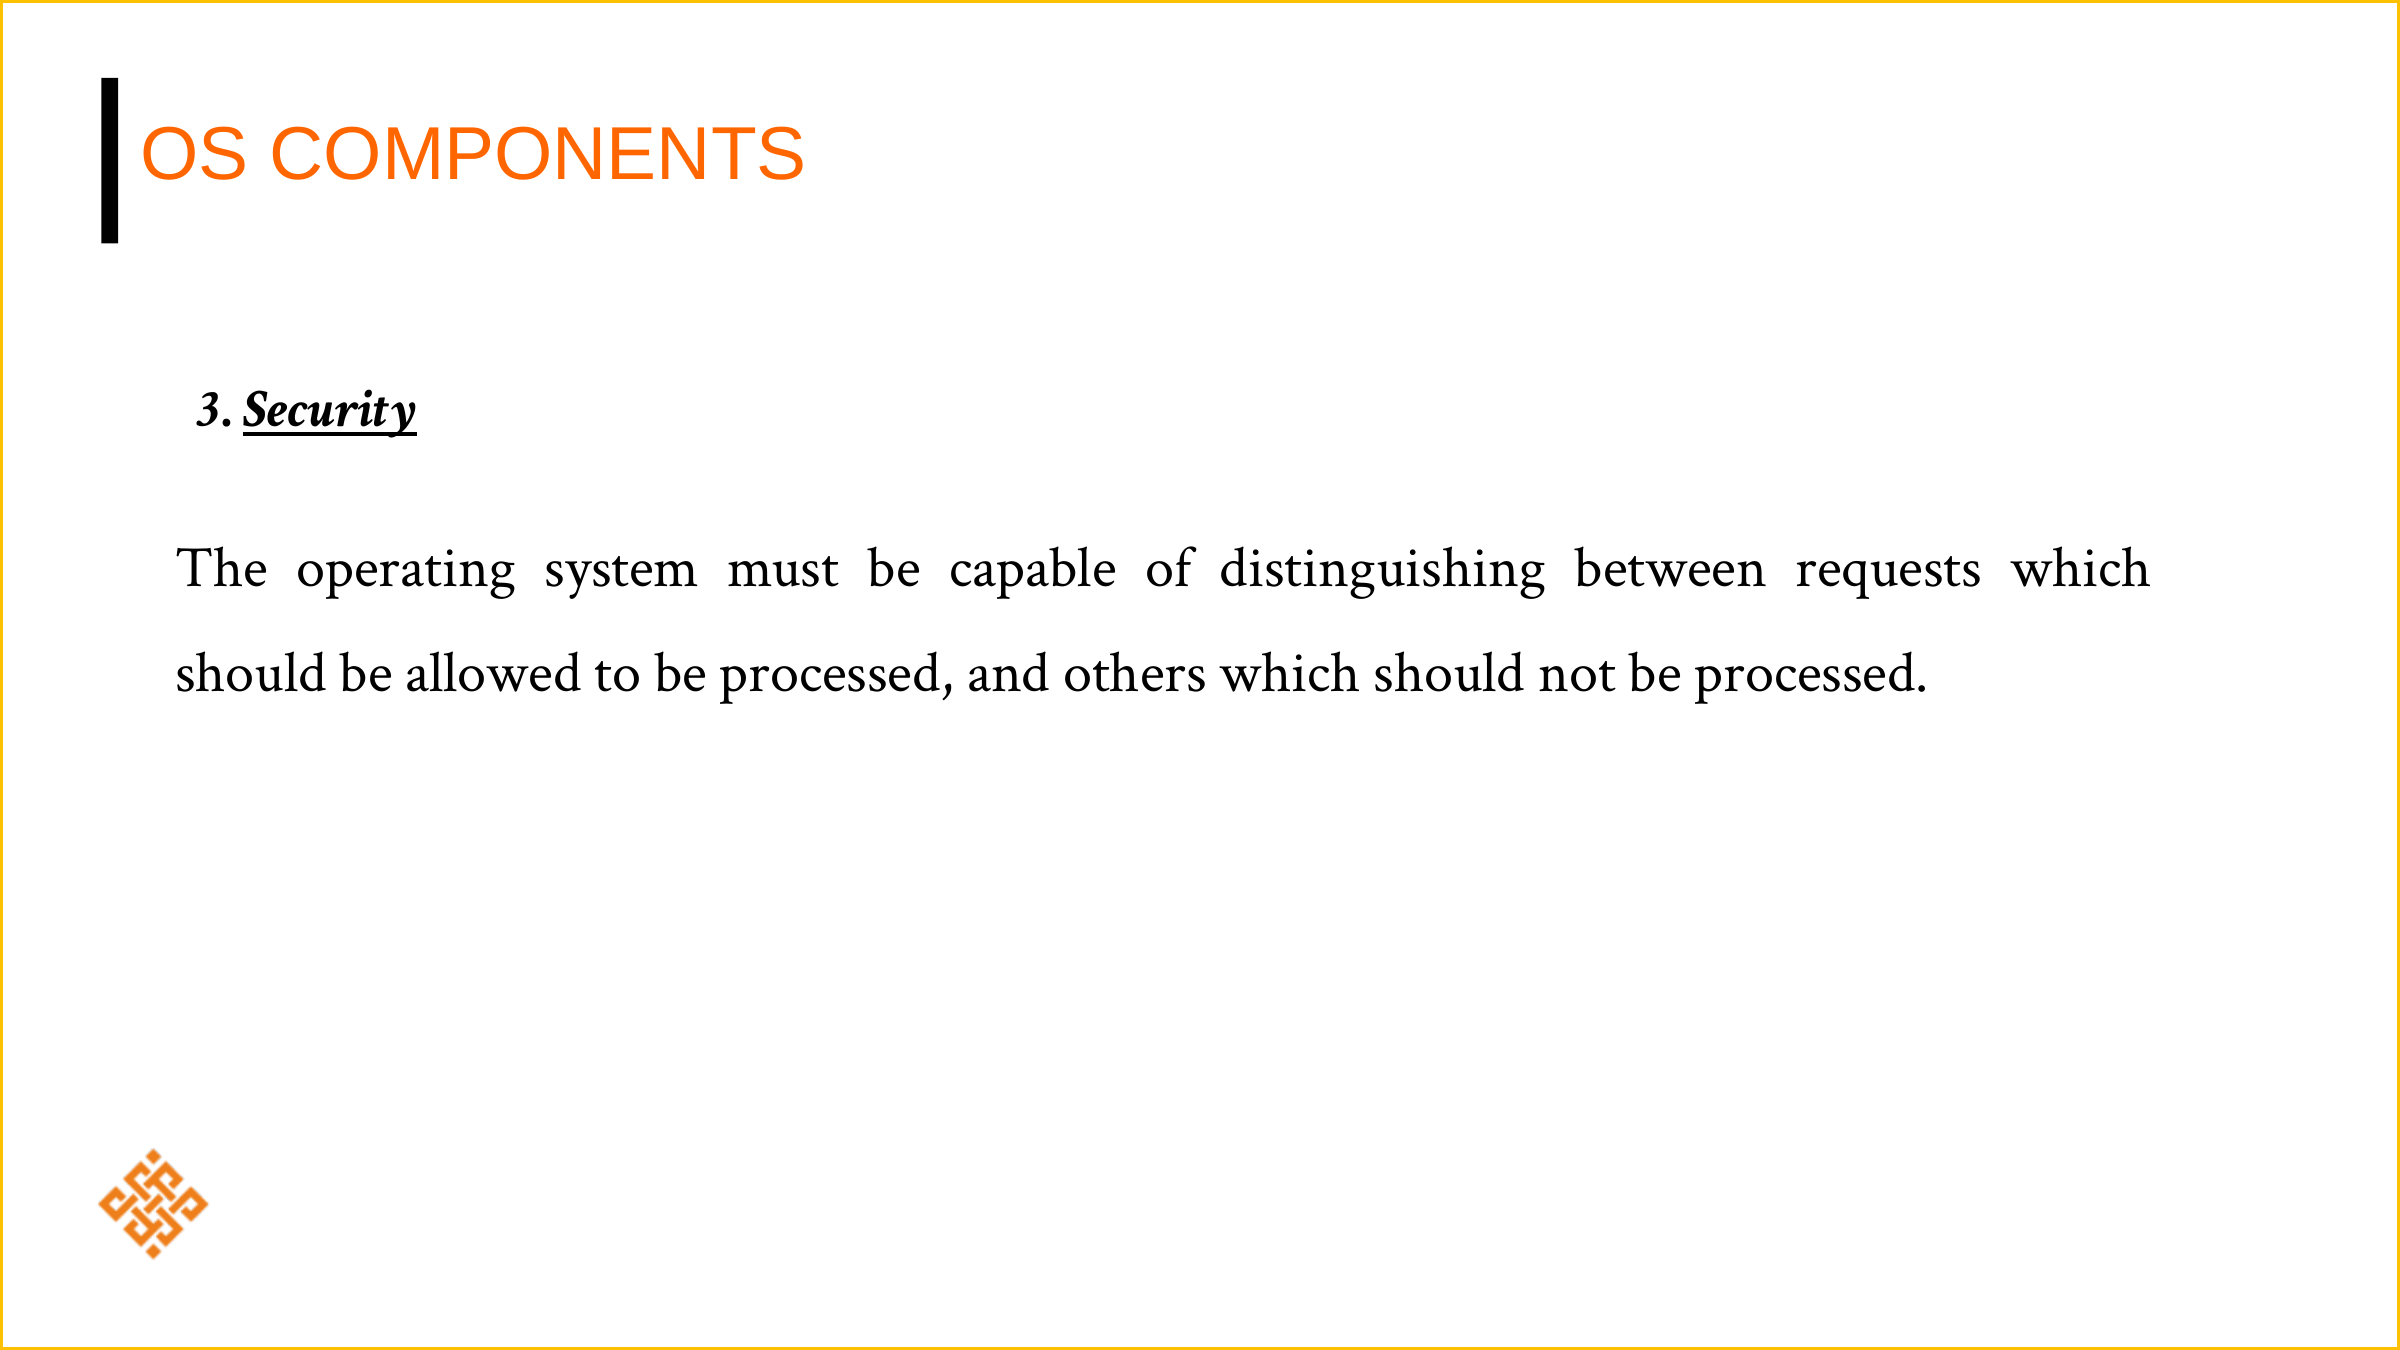

OS COMPONENTS
3. Security
The operating system must be capable of distinguishing between requests which should be allowed to be processed, and others which should not be processed.